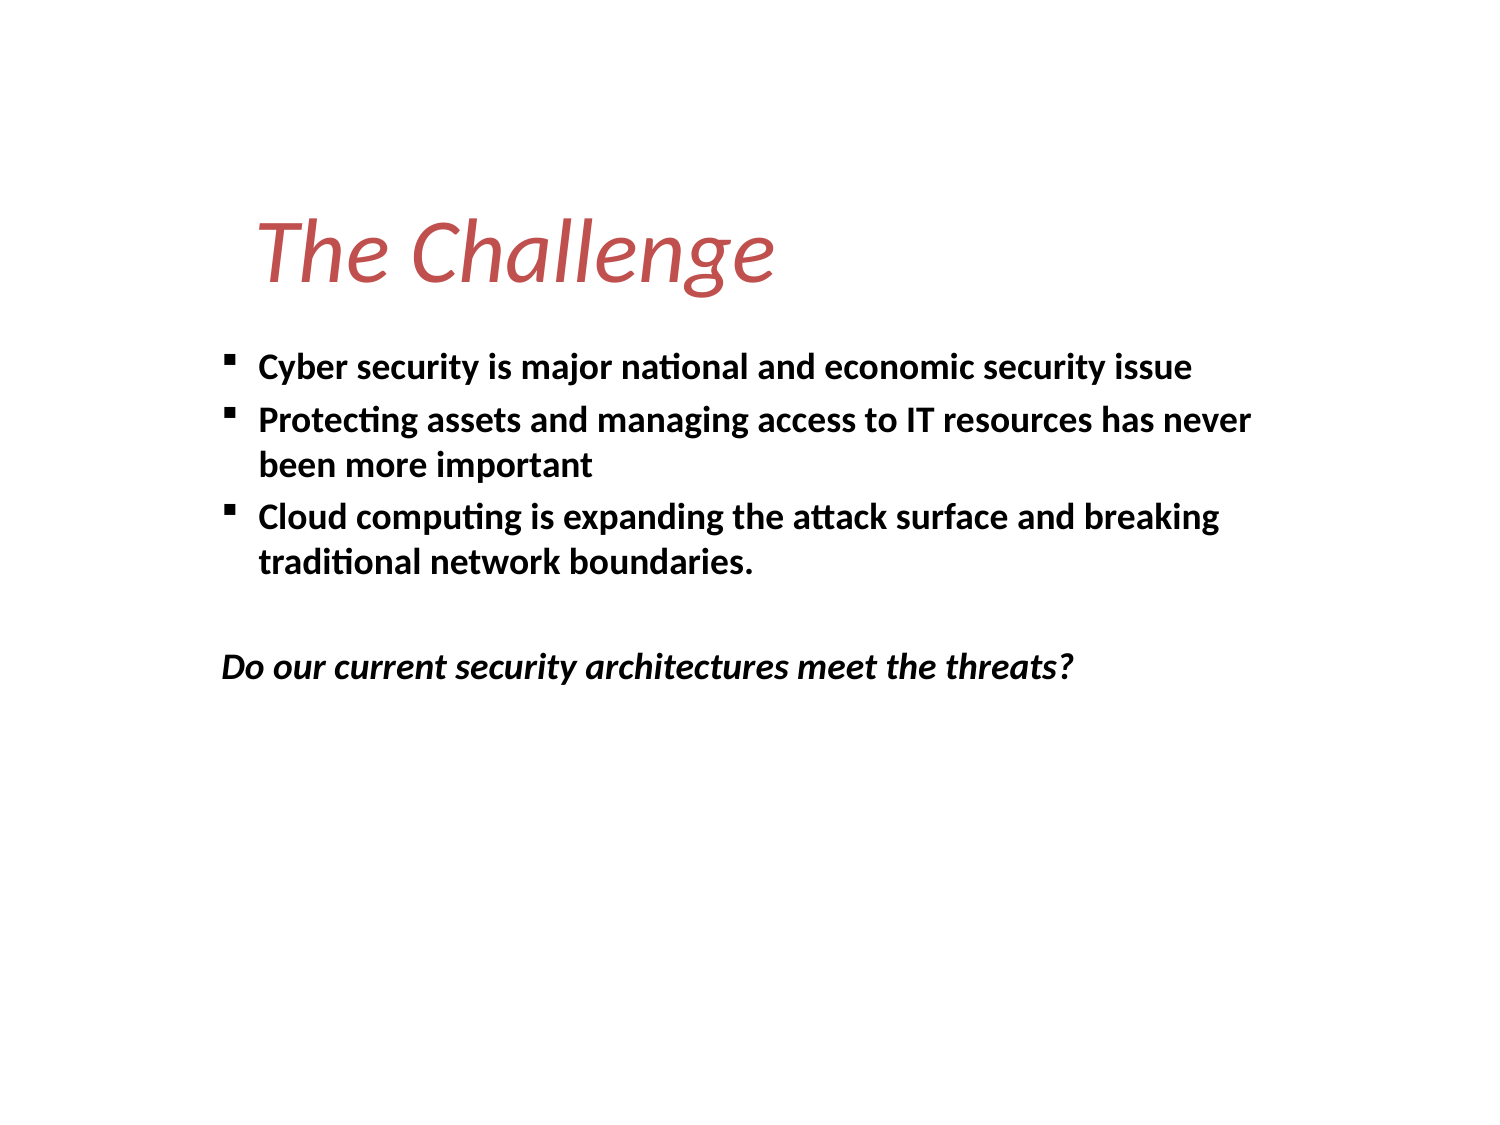

# The Challenge
Cyber security is major national and economic security issue
Protecting assets and managing access to IT resources has never been more important
Cloud computing is expanding the attack surface and breaking traditional network boundaries.

Do our current security architectures meet the threats?